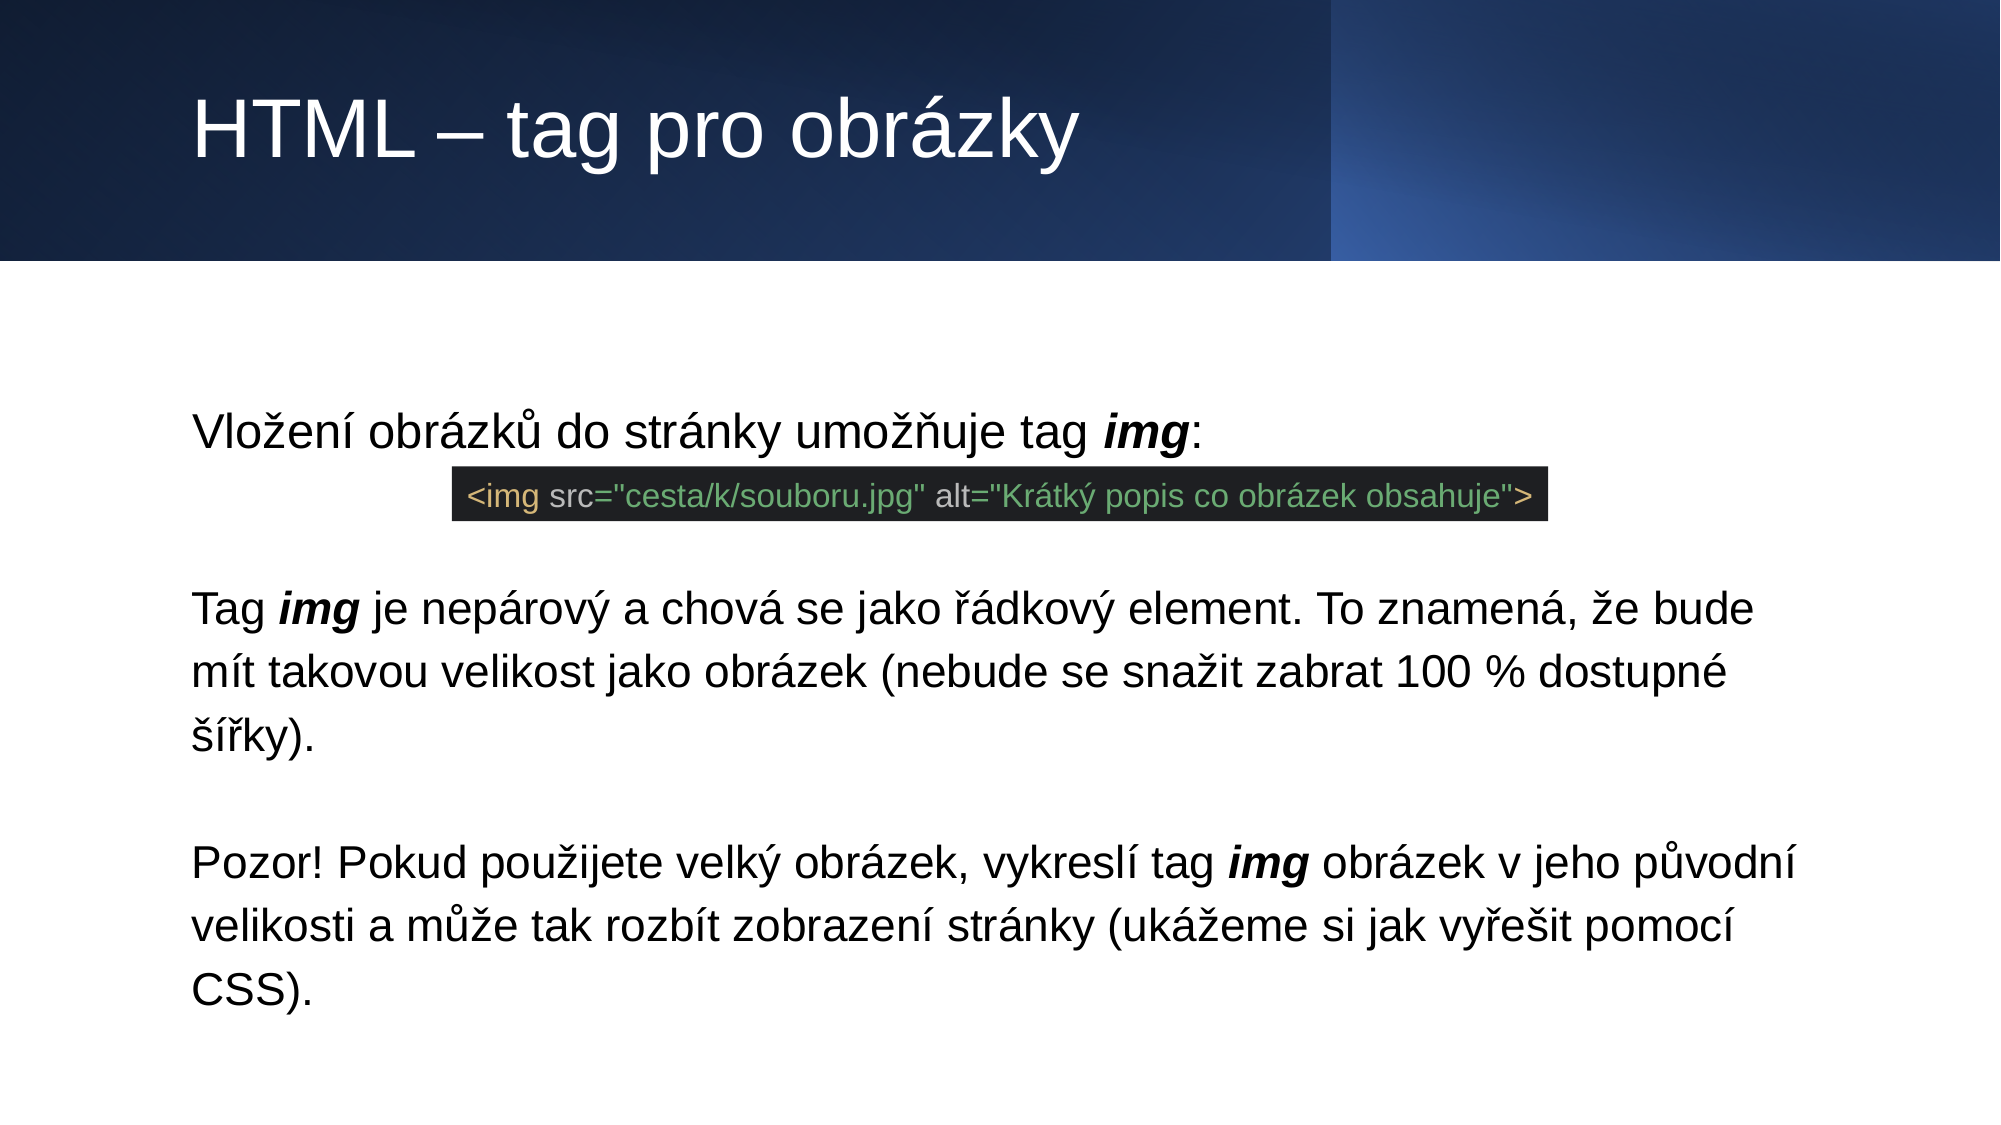

# HTML – tag pro obrázky
Vložení obrázků do stránky umožňuje tag img:
<img src="cesta/k/souboru.jpg" alt="Krátký popis co obrázek obsahuje">
Tag img je nepárový a chová se jako řádkový element. To znamená, že bude mít takovou velikost jako obrázek (nebude se snažit zabrat 100 % dostupné šířky).

Pozor! Pokud použijete velký obrázek, vykreslí tag img obrázek v jeho původní velikosti a může tak rozbít zobrazení stránky (ukážeme si jak vyřešit pomocí CSS).